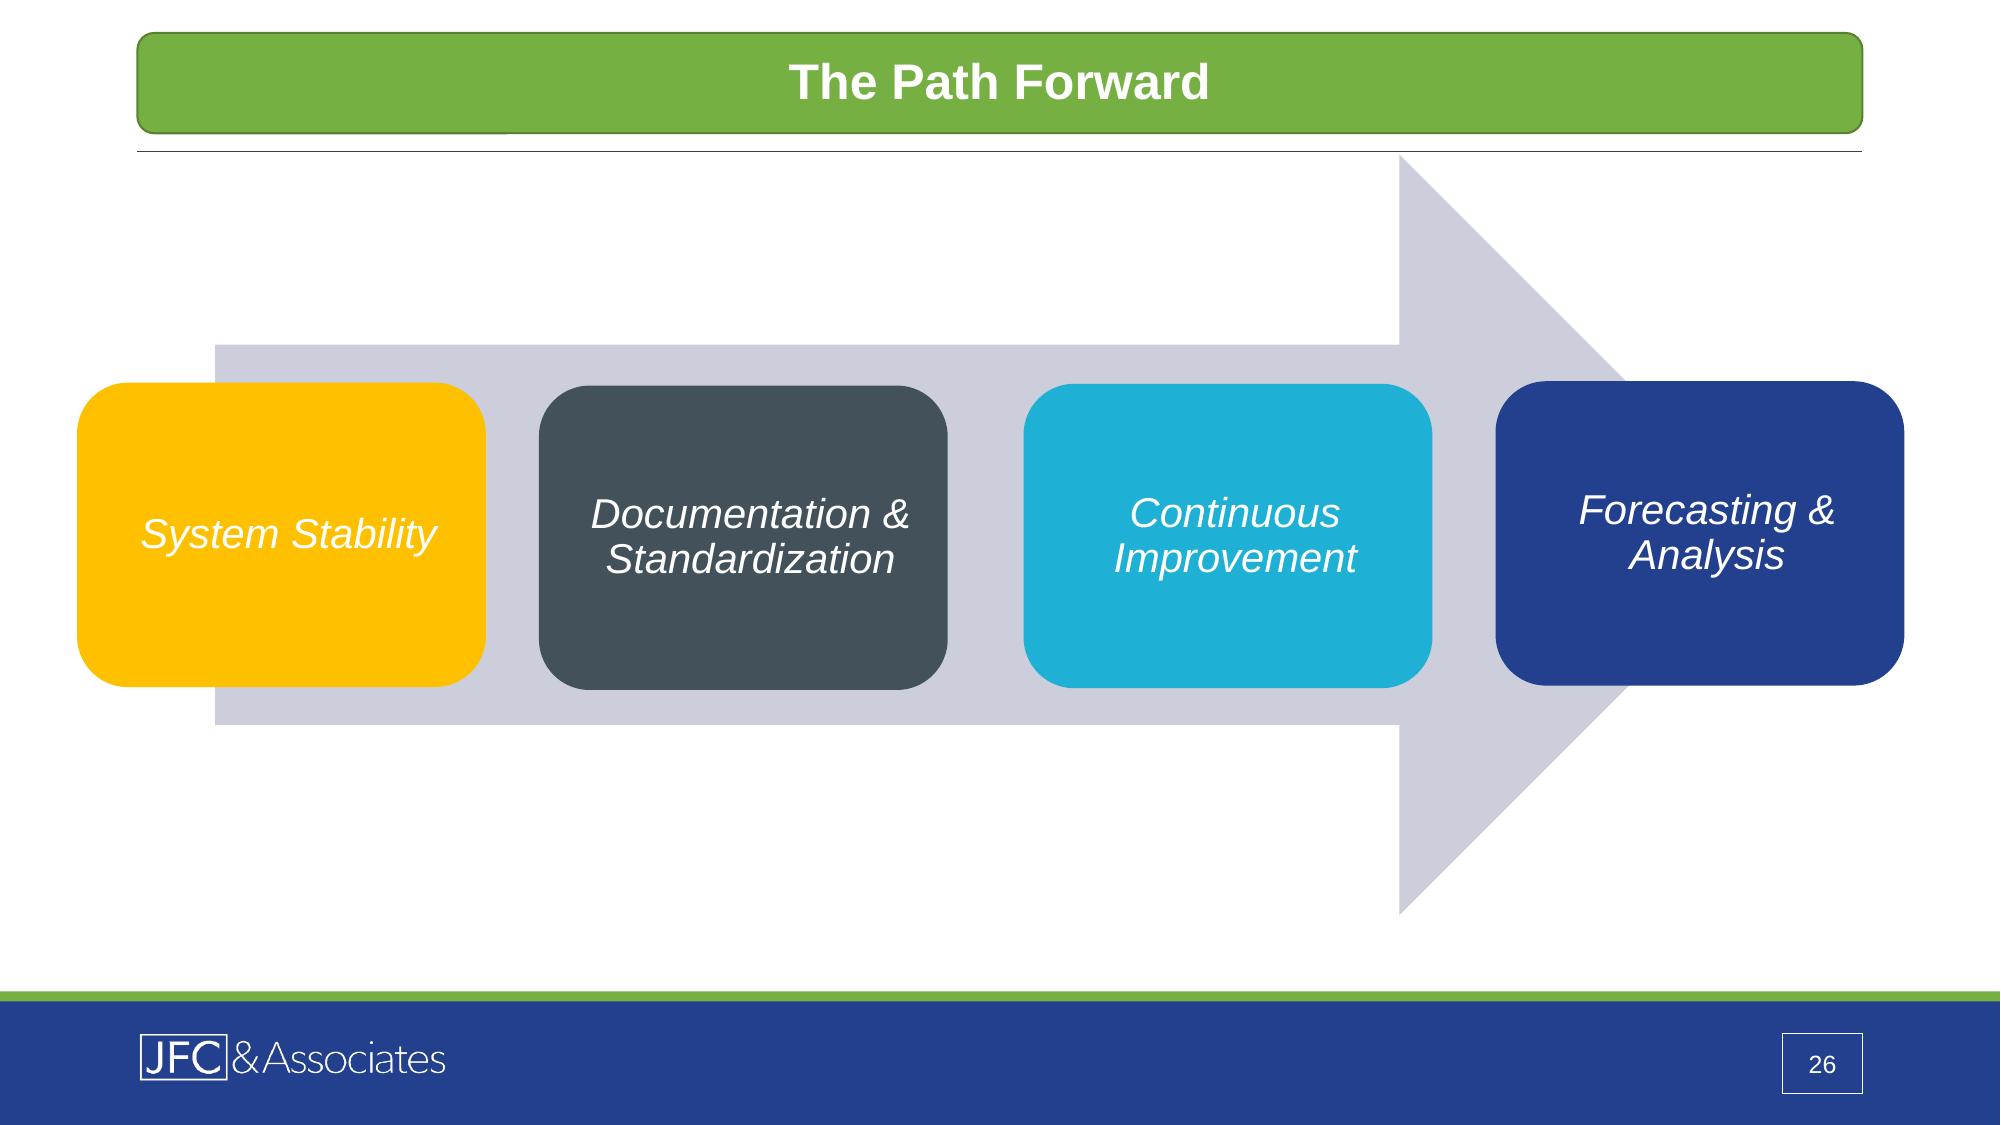

The Path Forward
Forecasting & Analysis
Continuous Improvement
Documentation & Standardization
System Stability
26